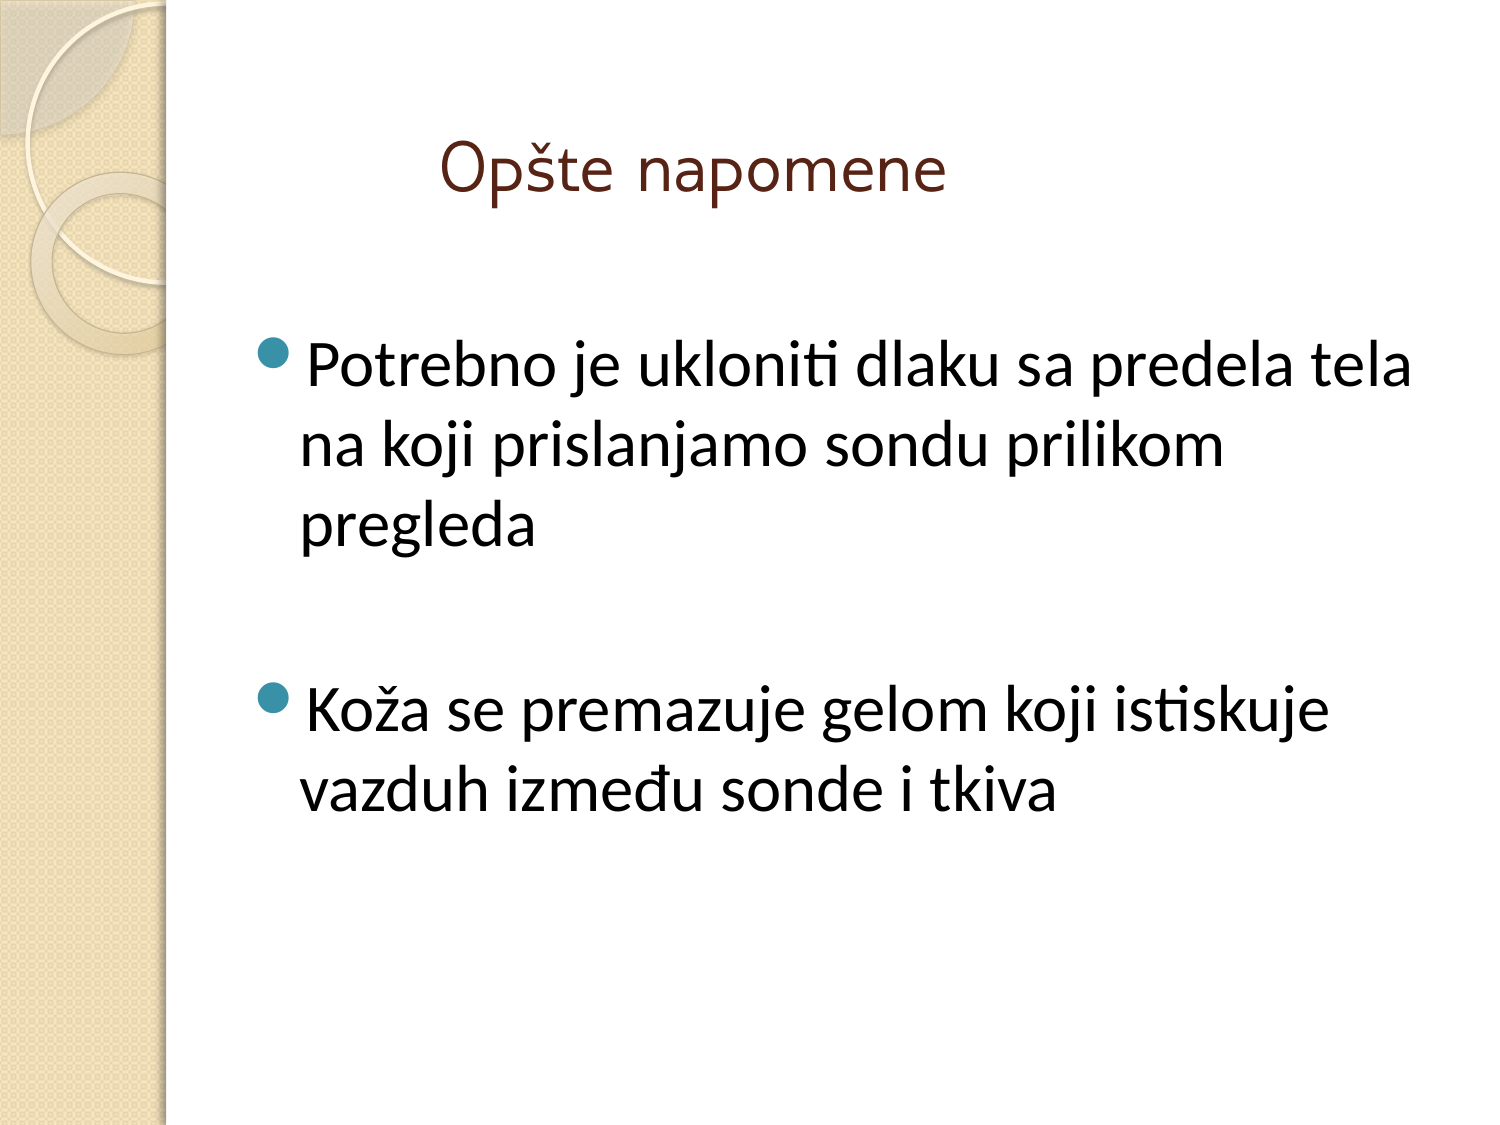

# Opšte napomene
Potrebno je ukloniti dlaku sa predela tela na koji prislanjamo sondu prilikom pregleda

Koža se premazuje gelom koji istiskuje vazduh između sonde i tkiva